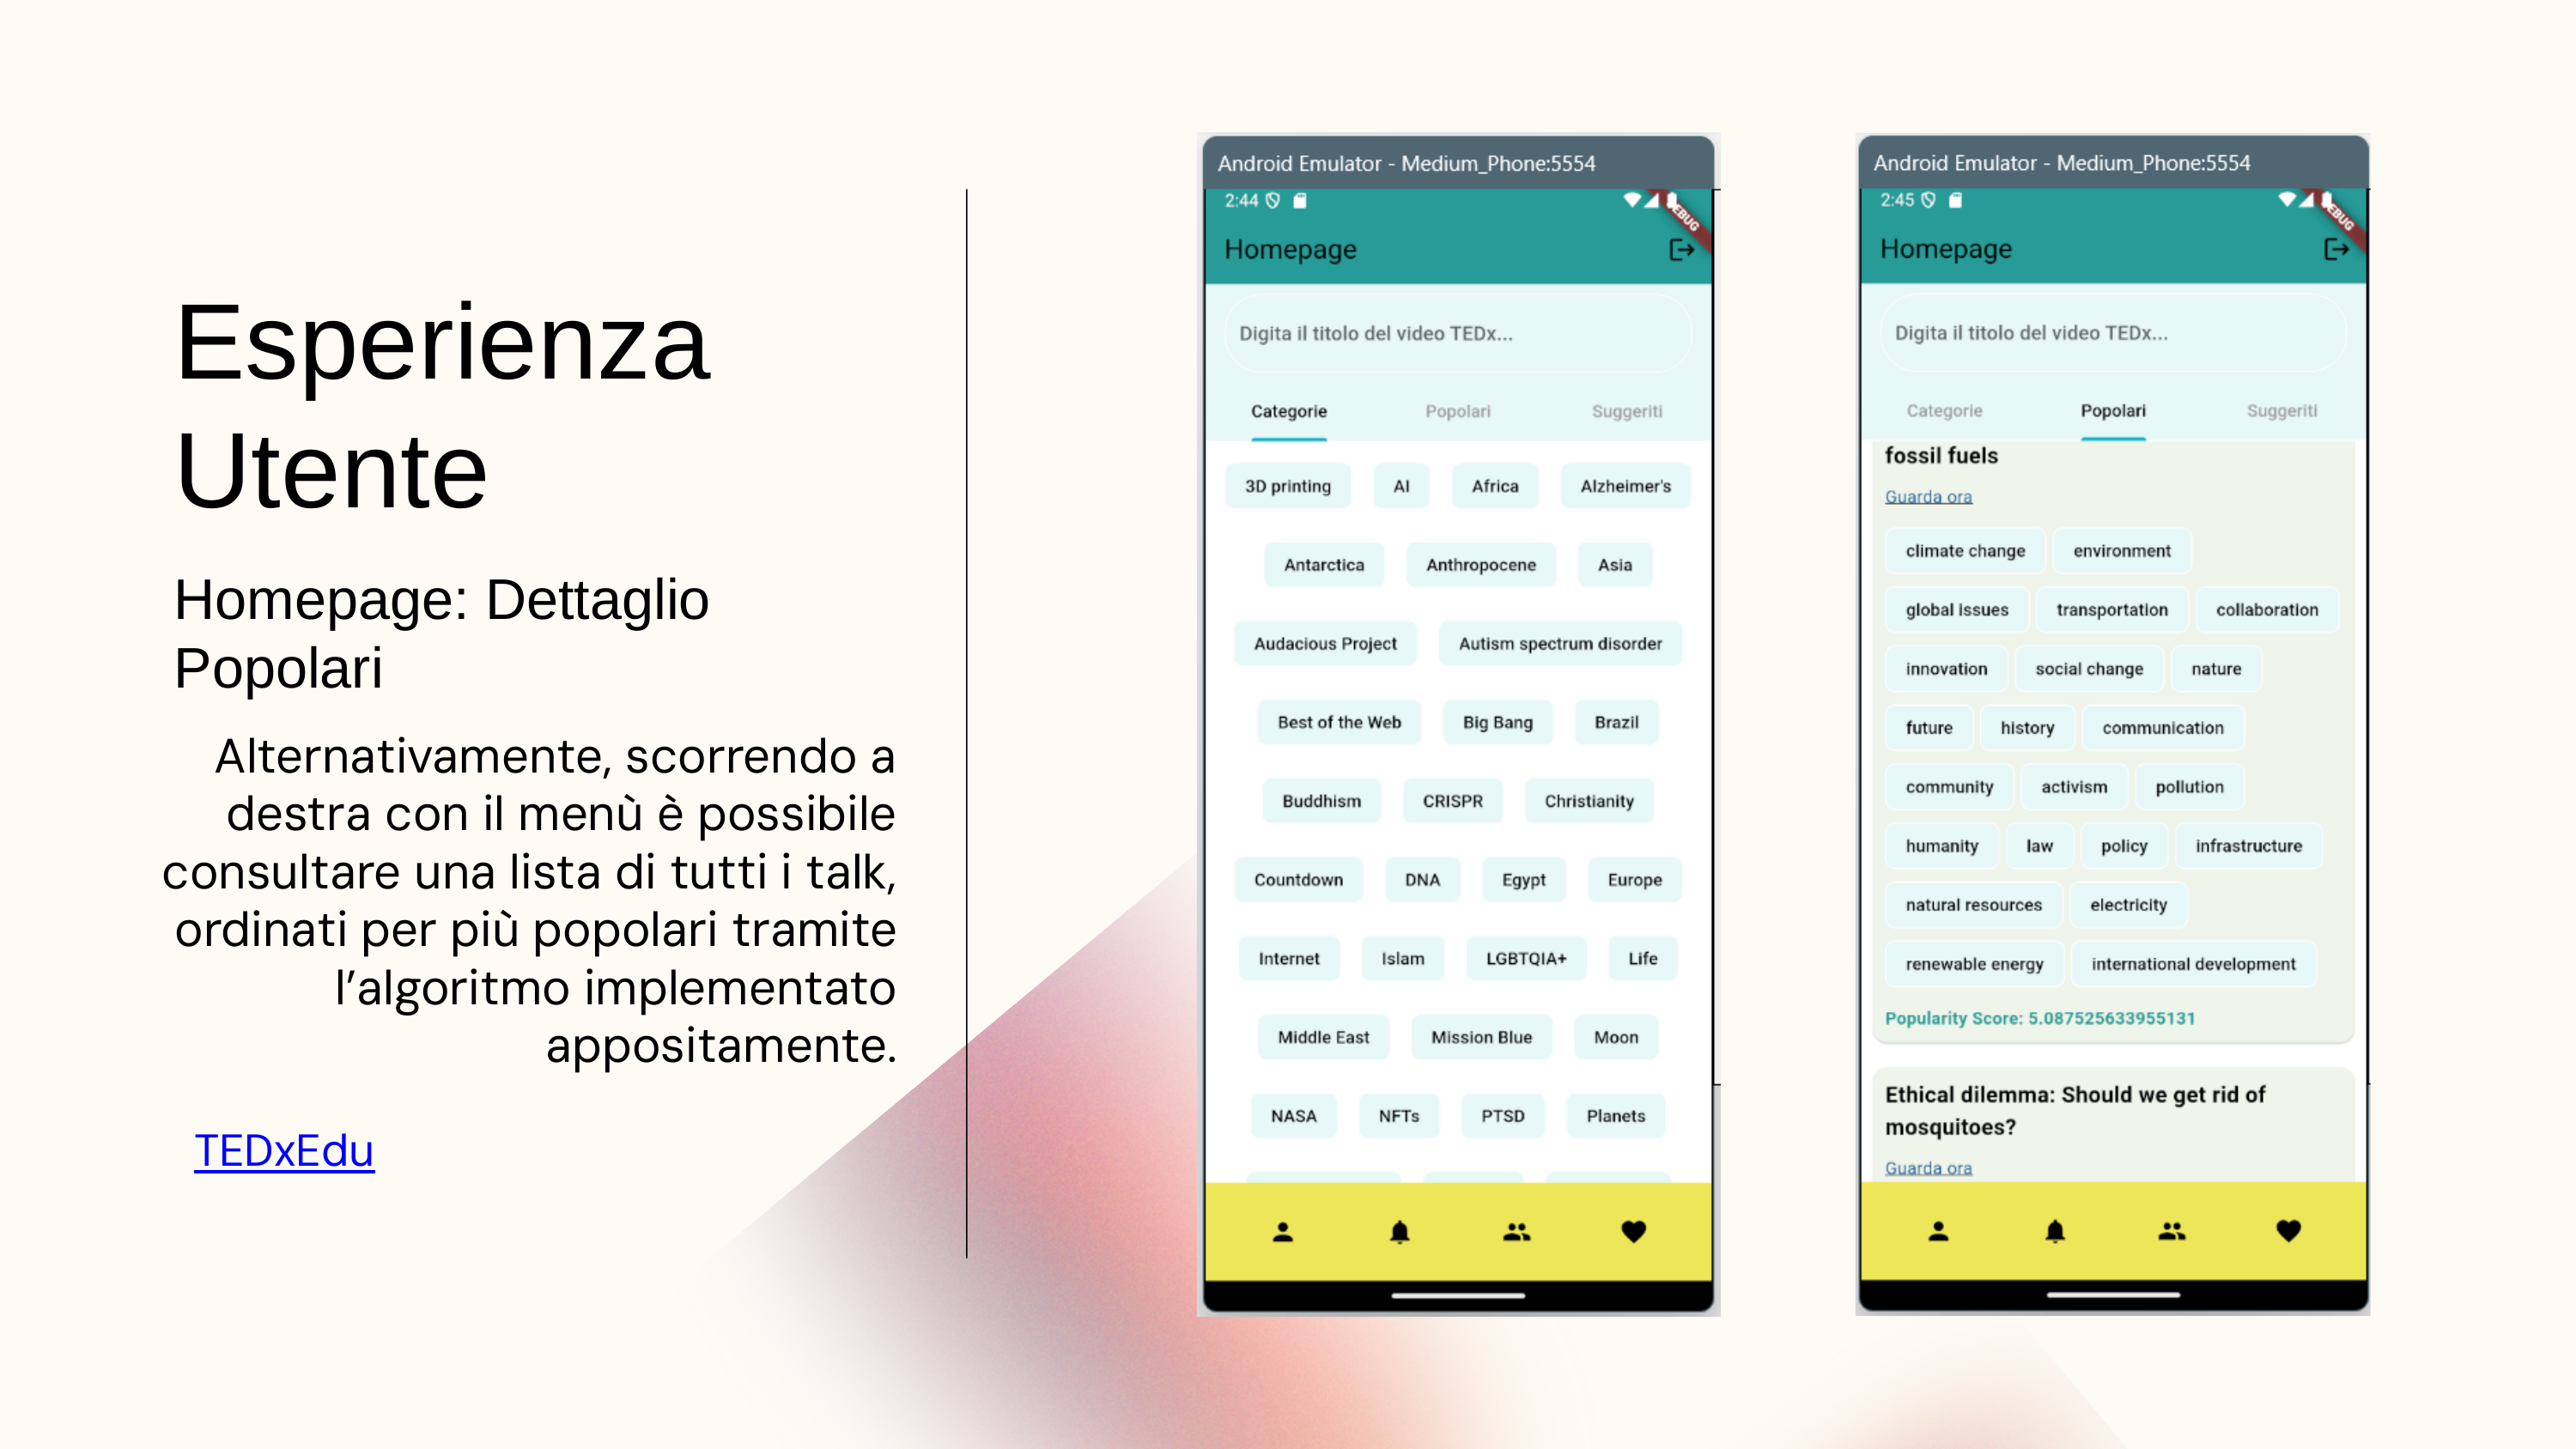

Esperienza
Utente
Homepage: Dettaglio Popolari

Alternativamente, scorrendo a destra con il menù è possibile consultare una lista di tutti i talk, ordinati per più popolari tramite l’algoritmo implementato appositamente.

TEDxEdu